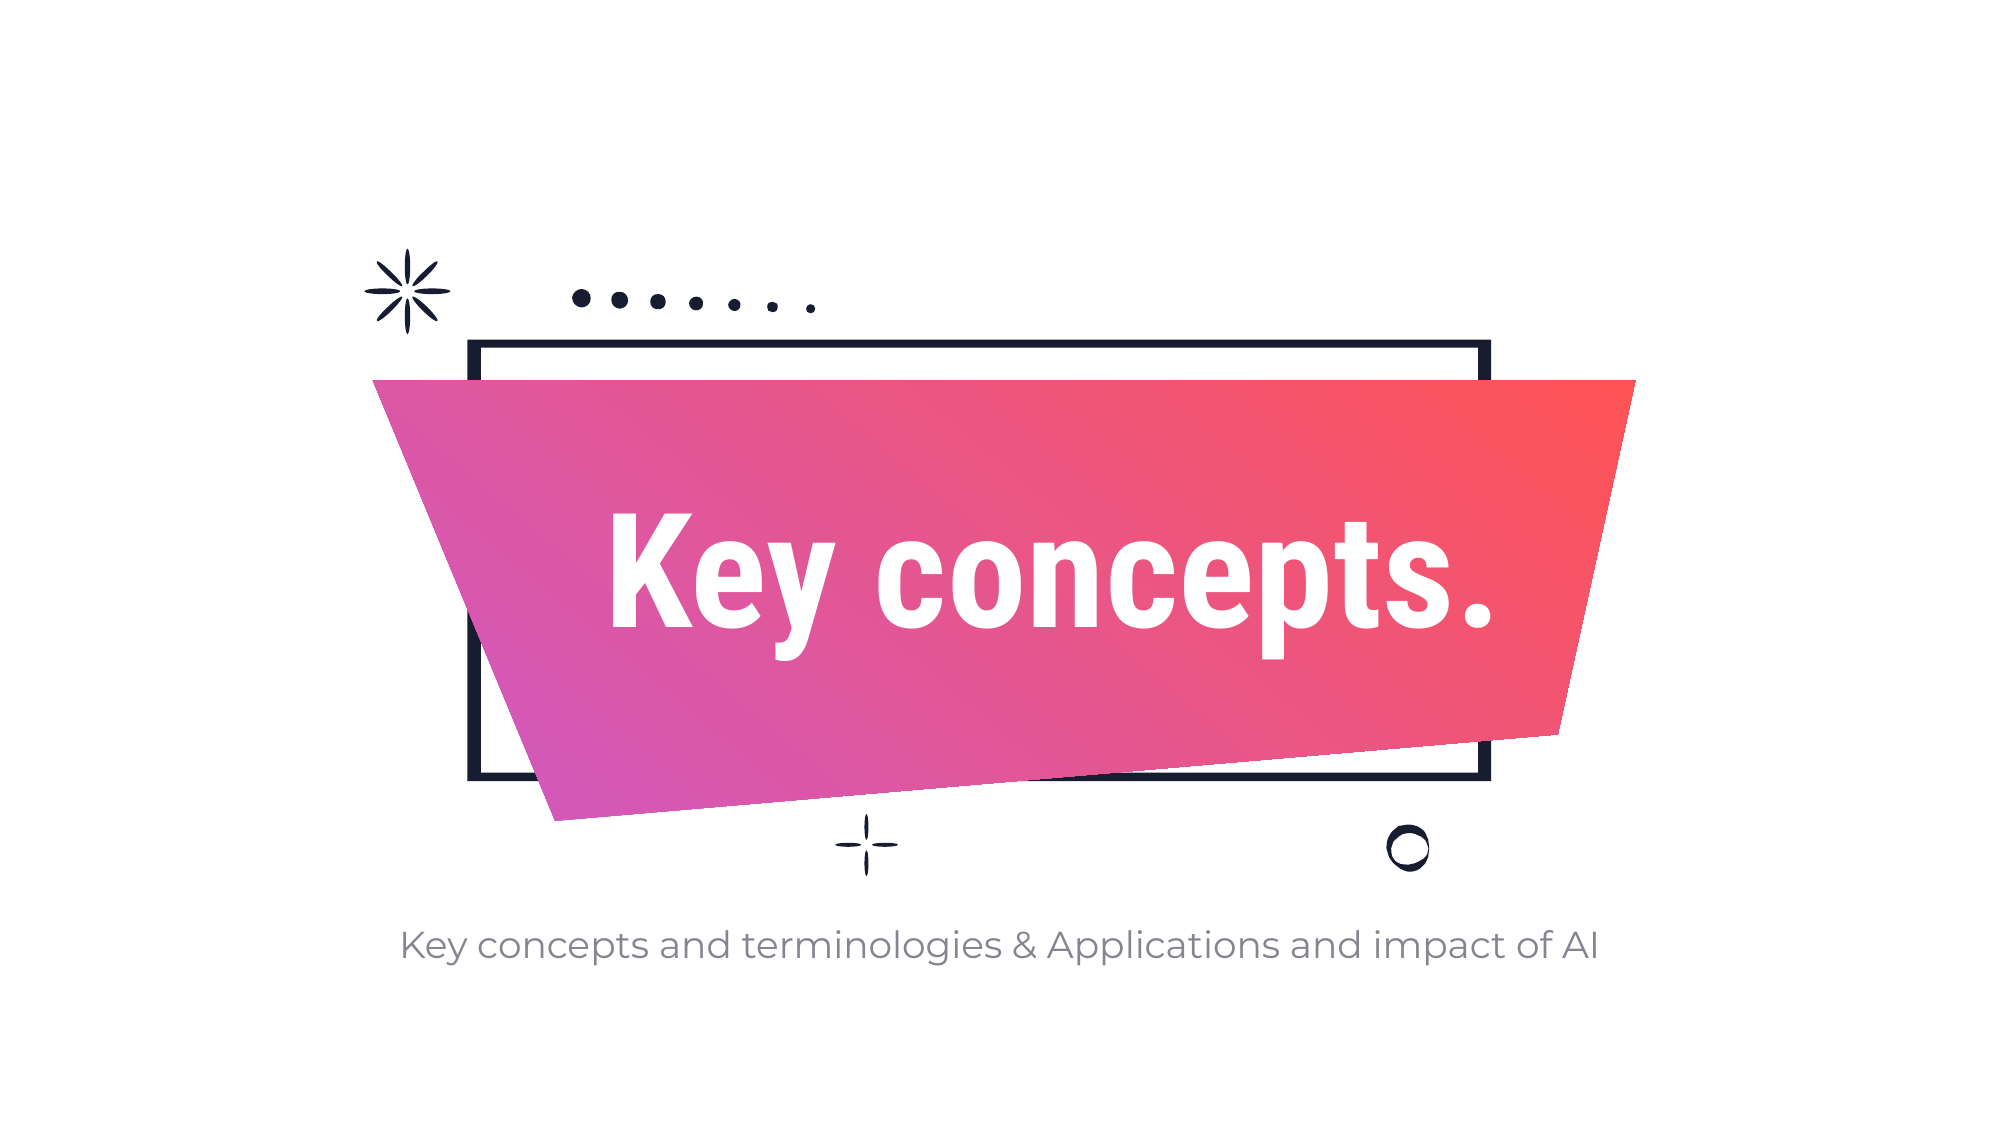

Key concepts.

Key concepts and terminologies & Applications and impact of AI